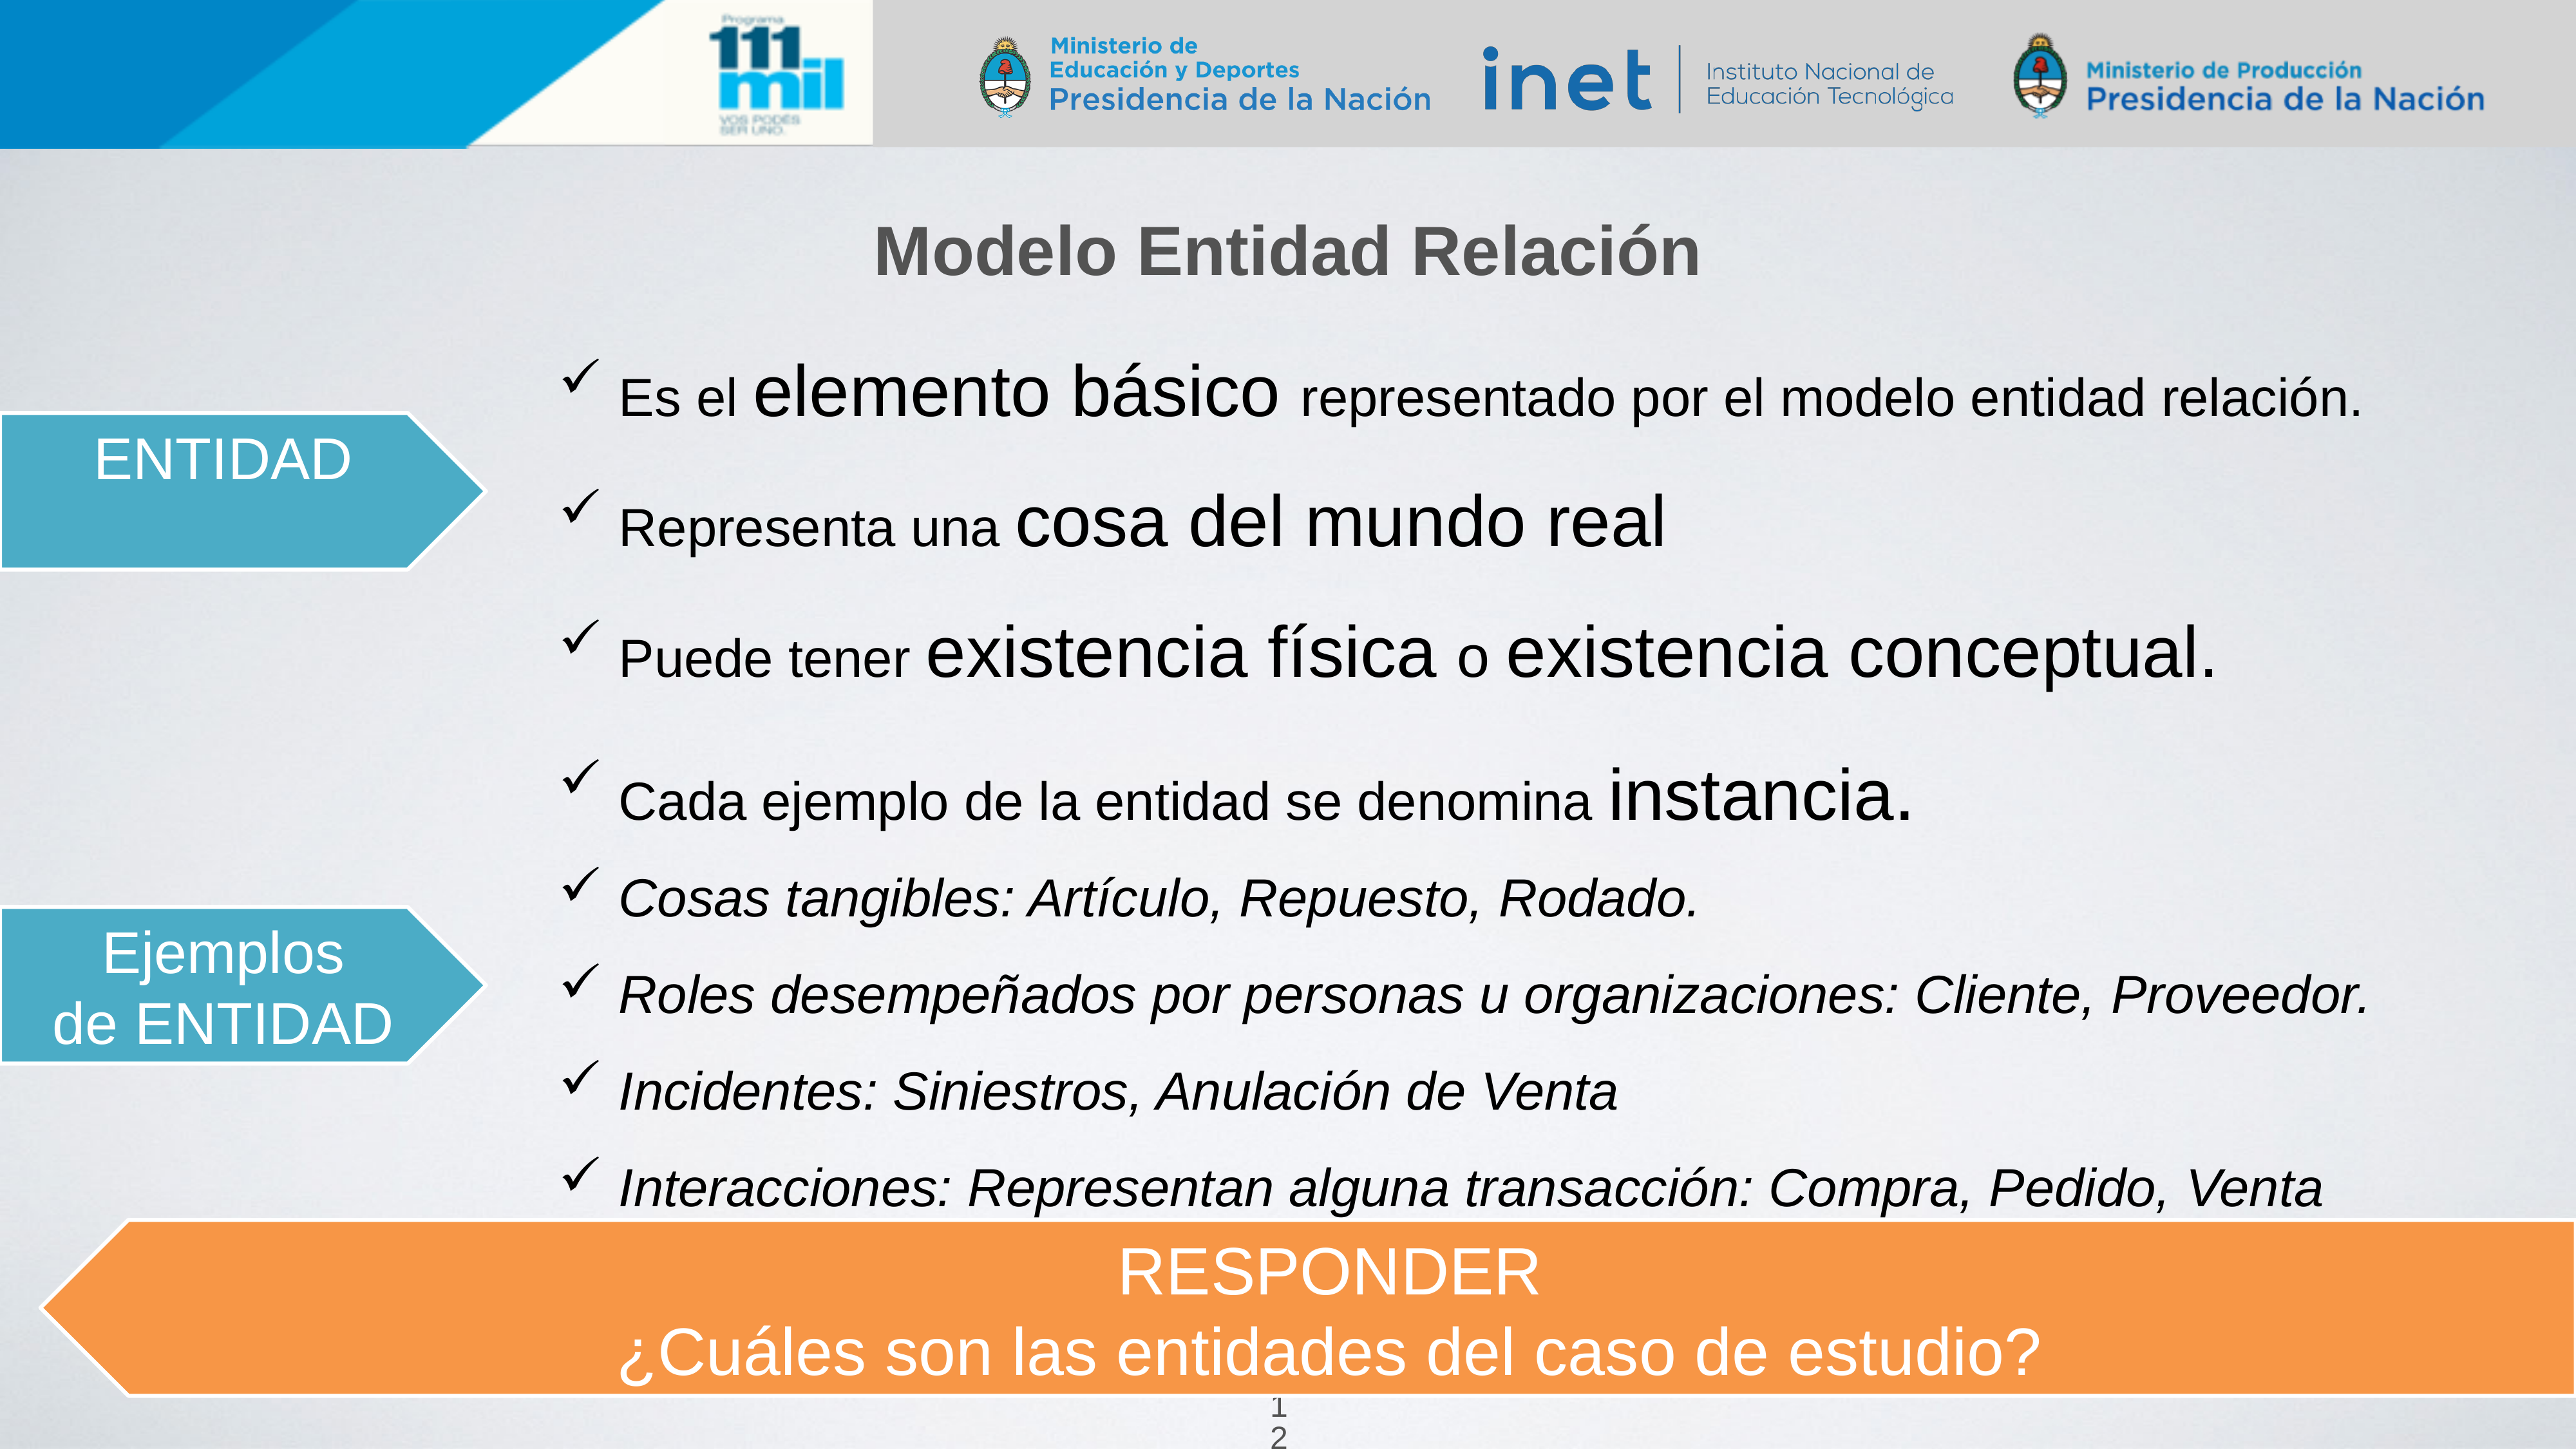

Modelo Entidad Relación
Es el elemento básico representado por el modelo entidad relación.
Representa una cosa del mundo real
Puede tener existencia física o existencia conceptual.
Cada ejemplo de la entidad se denomina instancia.
ENTIDAD

Cosas tangibles: Artículo, Repuesto, Rodado.
Roles desempeñados por personas u organizaciones: Cliente, Proveedor.
Incidentes: Siniestros, Anulación de Venta
Interacciones: Representan alguna transacción: Compra, Pedido, Venta

Ejemplos
de ENTIDAD
RESPONDER
¿Cuáles son las entidades del caso de estudio?
12